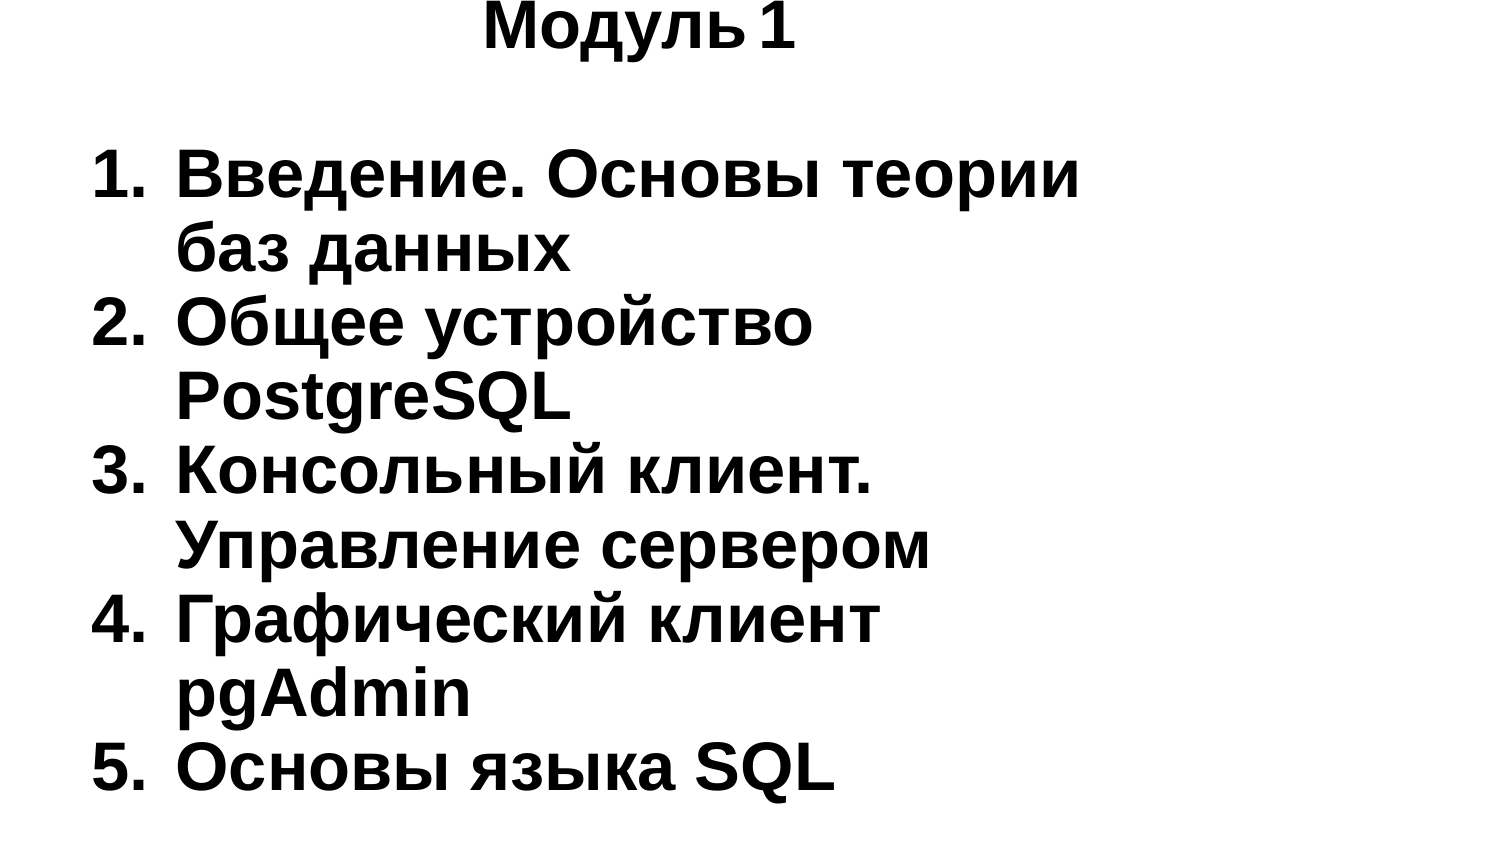

Модуль 1

Введение. Основы теории баз данных
Общее устройство PostgreSQL
Консольный клиент. Управление сервером
Графический клиент pgAdmin
Основы языка SQL